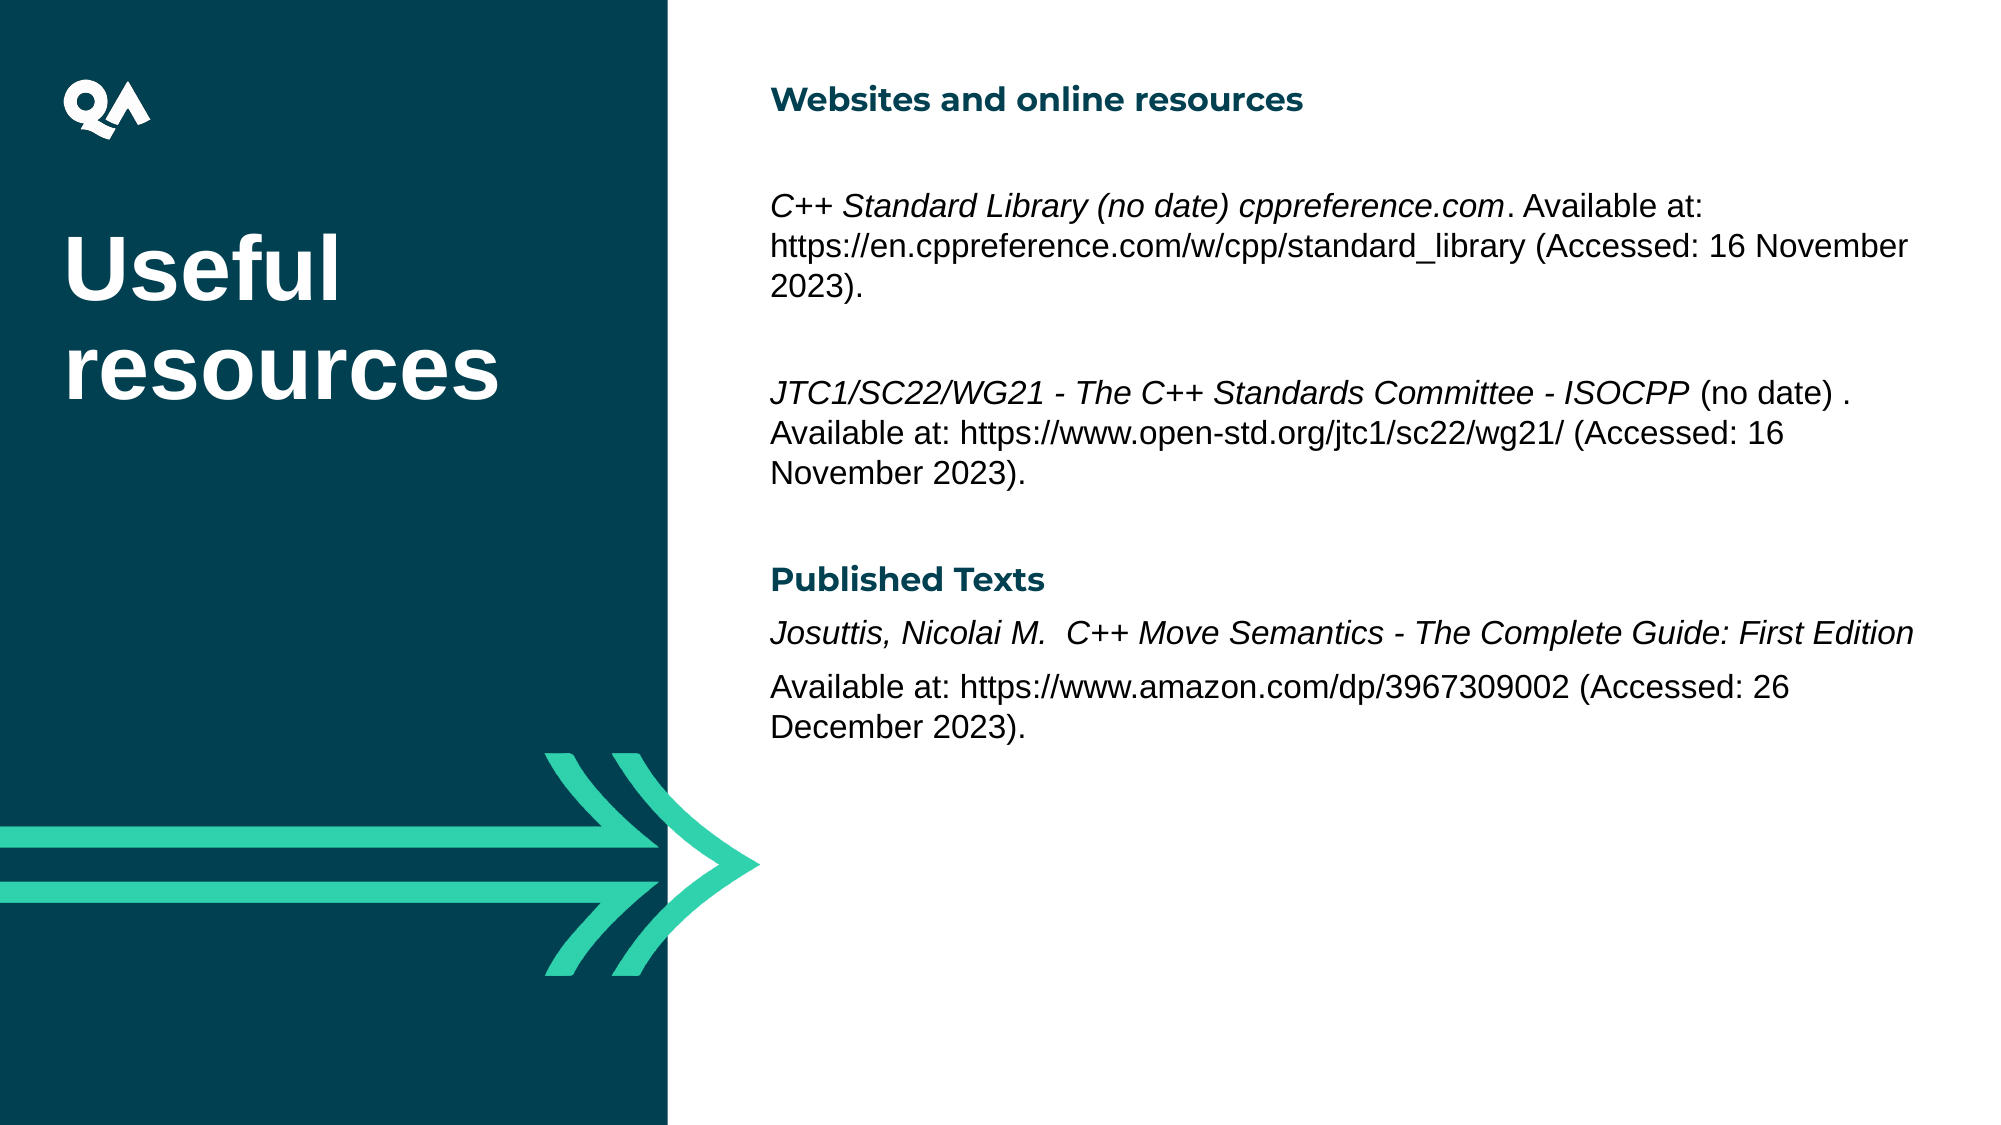

Websites and online resources

C++ Standard Library (no date) cppreference.com. Available at: https://en.cppreference.com/w/cpp/standard_library (Accessed: 16 November 2023).

JTC1/SC22/WG21 - The C++ Standards Committee - ISOCPP (no date) . Available at: https://www.open-std.org/jtc1/sc22/wg21/ (Accessed: 16 November 2023).

Published Texts
Josuttis, Nicolai M.  C++ Move Semantics - The Complete Guide: First Edition
Available at: https://www.amazon.com/dp/3967309002 (Accessed: 26 December 2023).
Useful resources